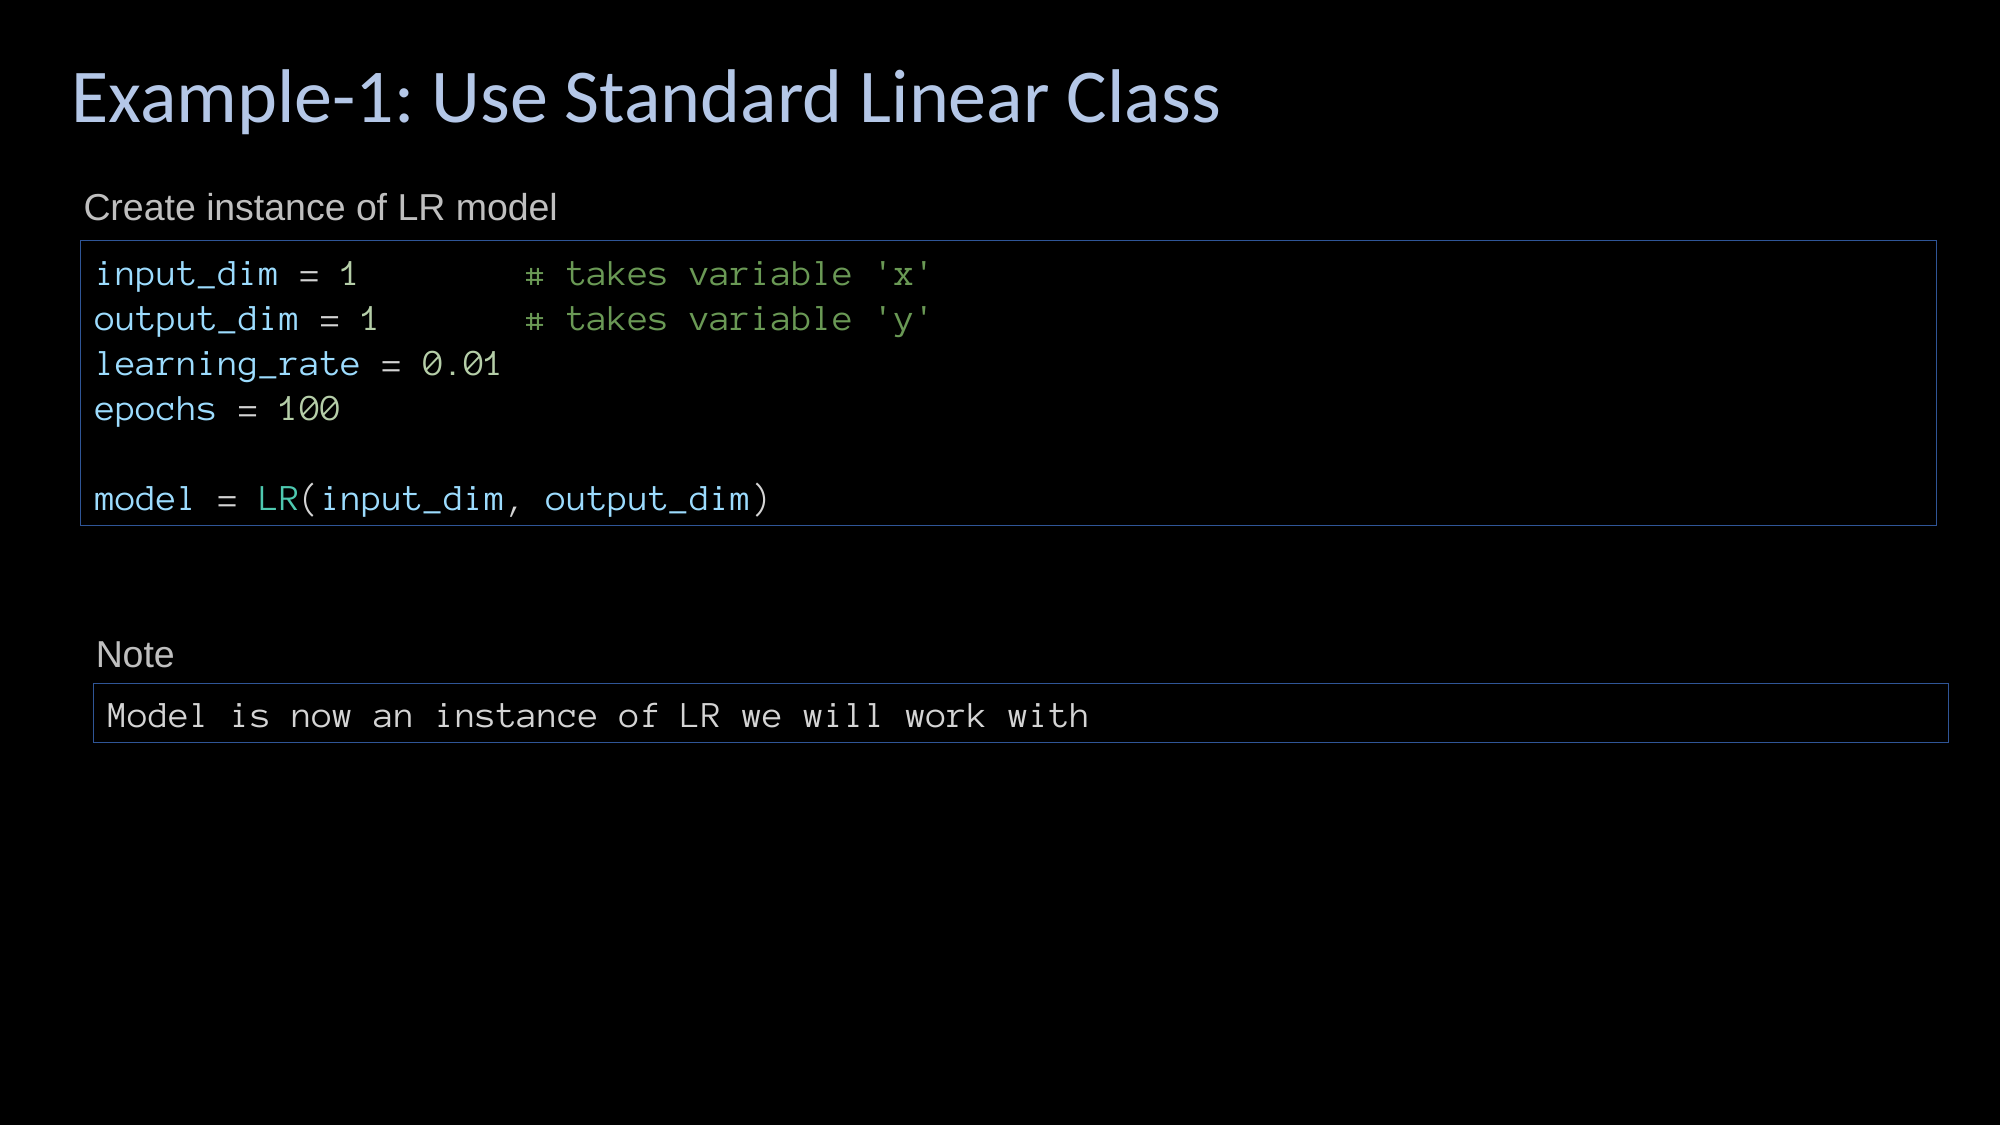

# Example-1: Use Standard Linear Class
Create instance of LR model
input_dim = 1        # takes variable 'x'
output_dim = 1       # takes variable 'y'
learning_rate = 0.01
epochs = 100
model = LR(input_dim, output_dim)
Note
Model is now an instance of LR we will work with